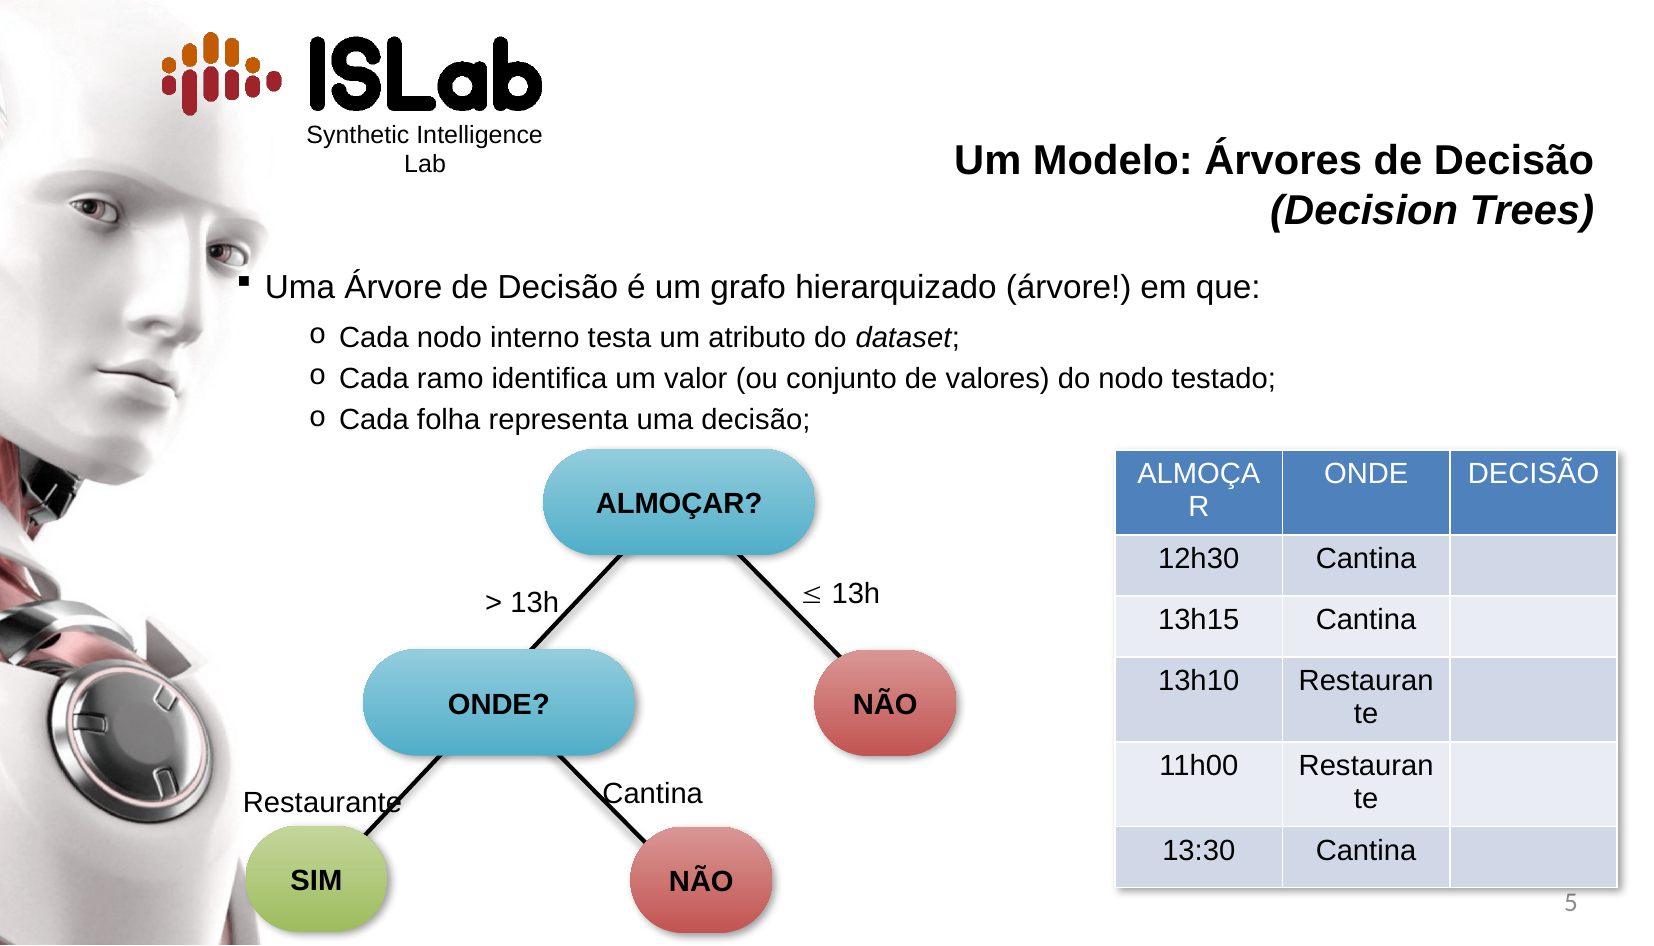

# Um Modelo: Árvores de Decisão (Decision Trees)
Uma Árvore de Decisão é um grafo hierarquizado (árvore!) em que:
Cada nodo interno testa um atributo do dataset;
Cada ramo identifica um valor (ou conjunto de valores) do nodo testado;
Cada folha representa uma decisão;

ALMOÇAR?
| ALMOÇAR | ONDE | DECISÃO |
| --- | --- | --- |
| 12h30 | Cantina |  |
| 13h15 | Cantina |  |
| 13h10 | Restaurante |  |
| 11h00 | Restaurante |  |
| 13:30 | Cantina |  |
≤ 13h
> 13h
ONDE?
NÃO
Cantina
Restaurante
SIM
NÃO
5